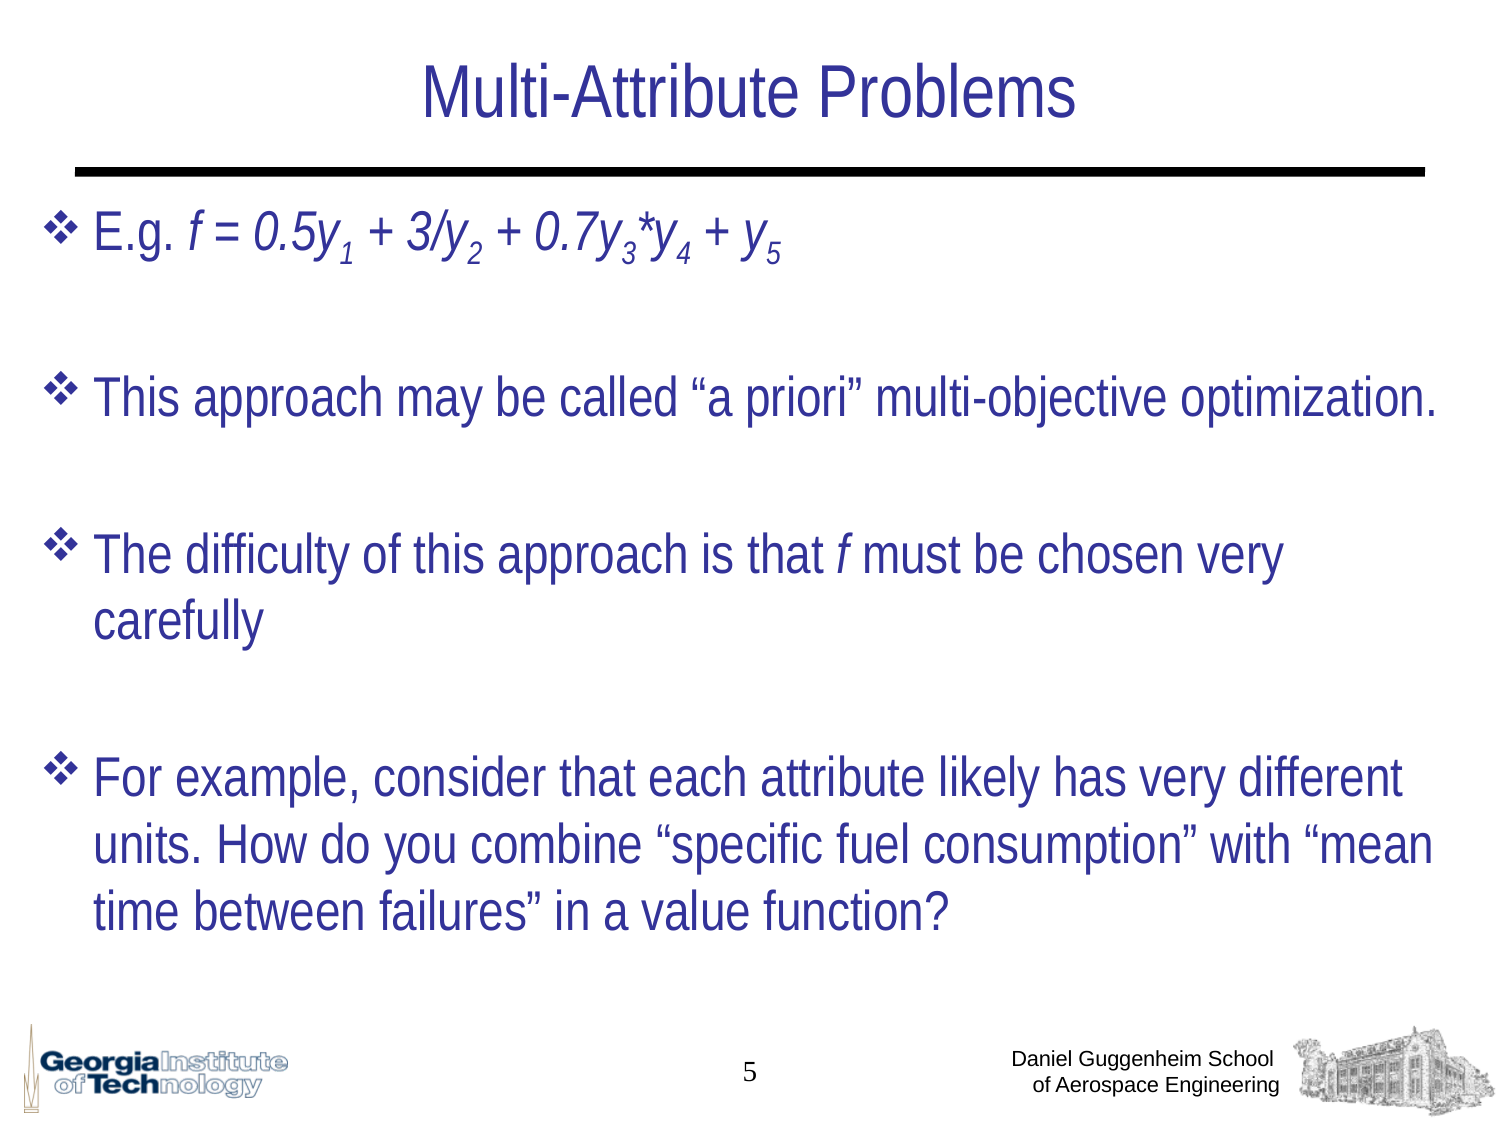

# Multi-Attribute Problems
E.g. f = 0.5y1 + 3/y2 + 0.7y3*y4 + y5

This approach may be called “a priori” multi-objective optimization.

The difficulty of this approach is that f must be chosen very carefully

For example, consider that each attribute likely has very different units. How do you combine “specific fuel consumption” with “mean time between failures” in a value function?